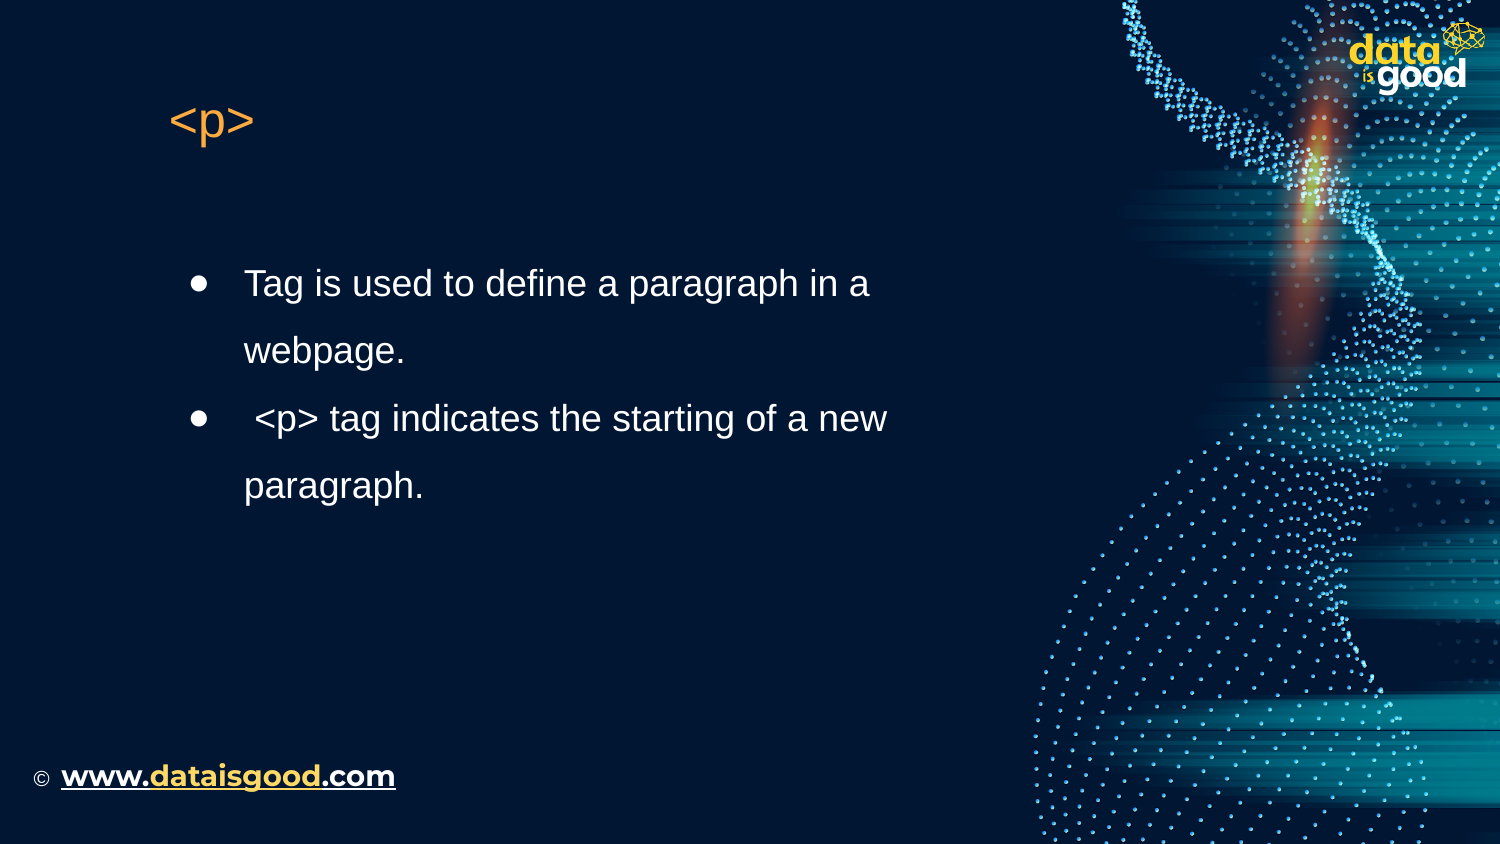

# <p>
Tag is used to define a paragraph in a webpage.
 <p> tag indicates the starting of a new paragraph.